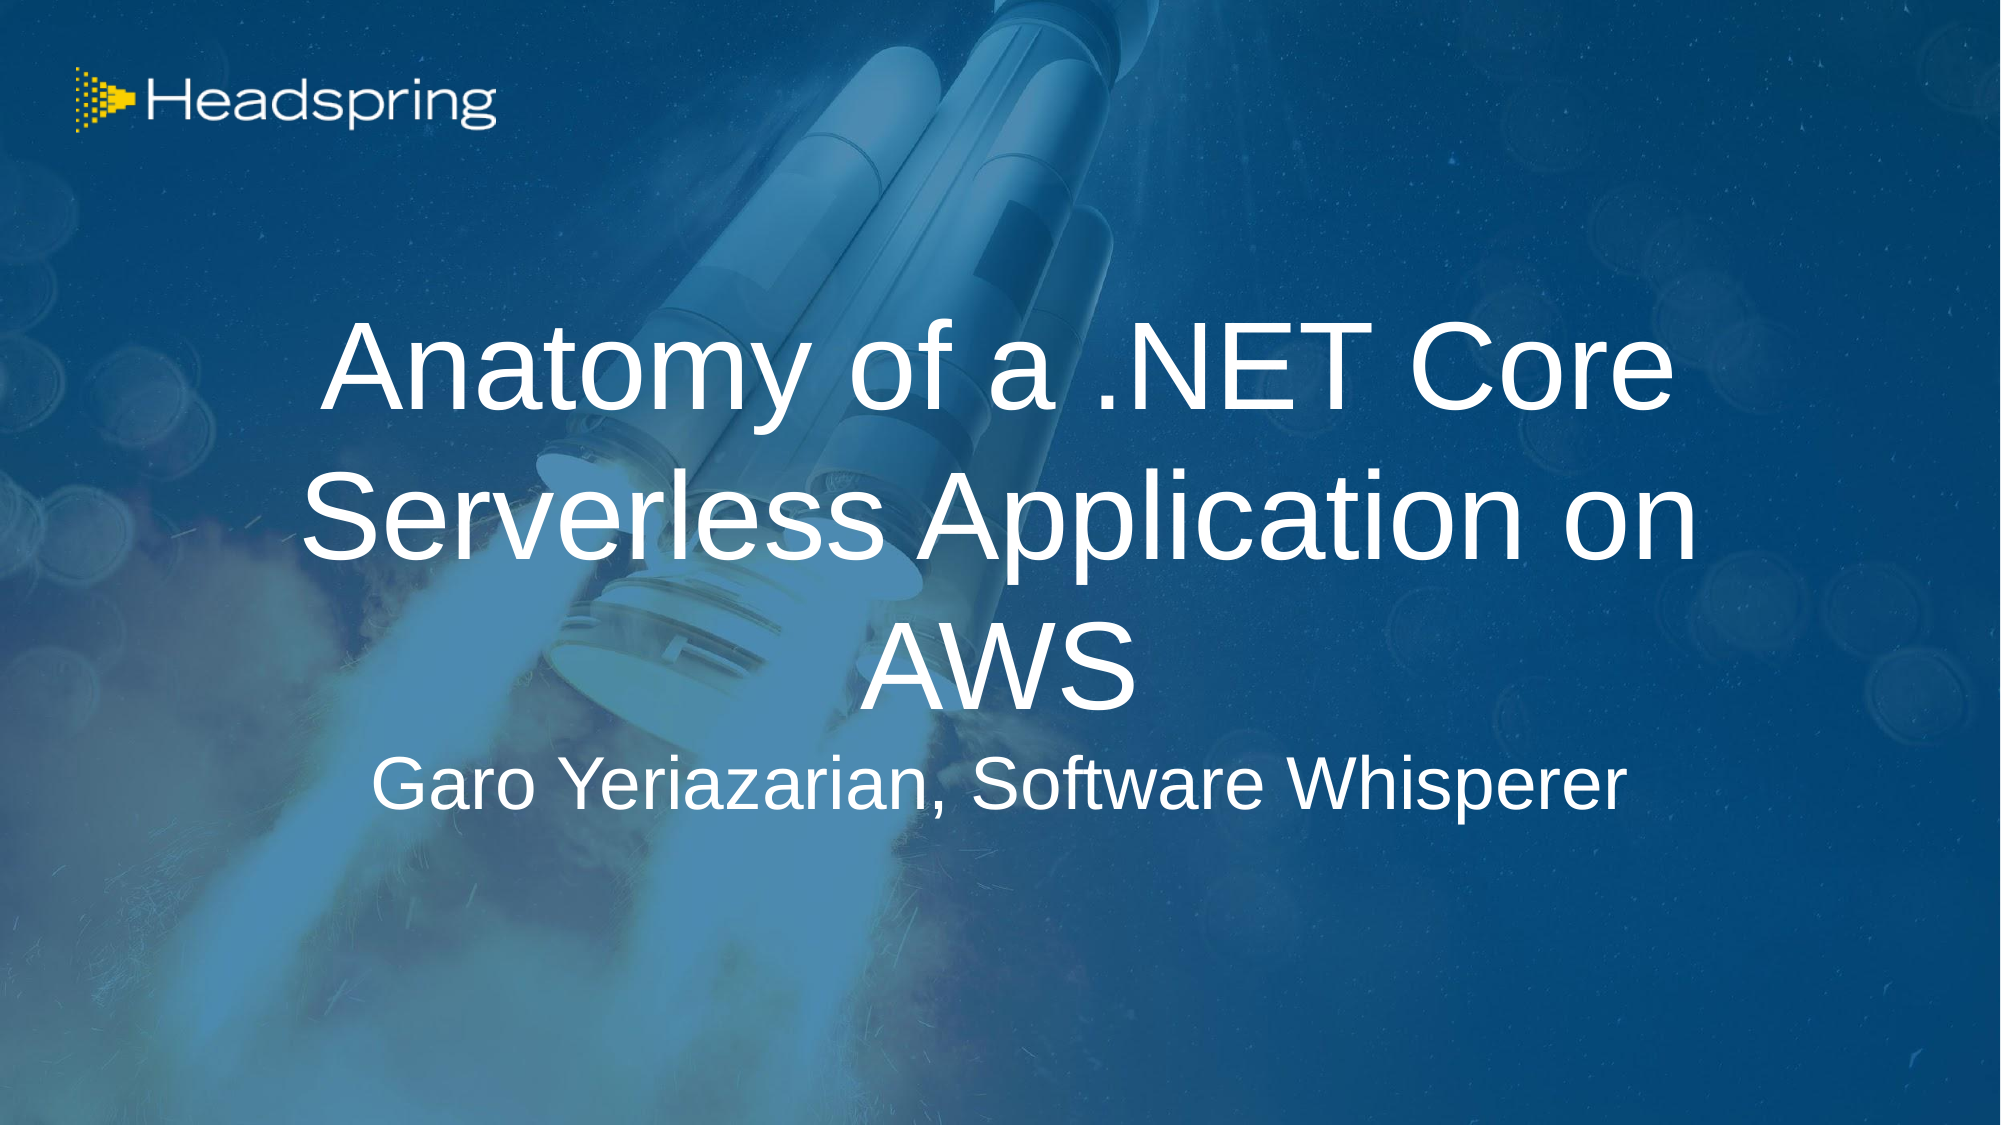

# Anatomy of a .NET Core Serverless Application on AWS
Garo Yeriazarian, Software Whisperer